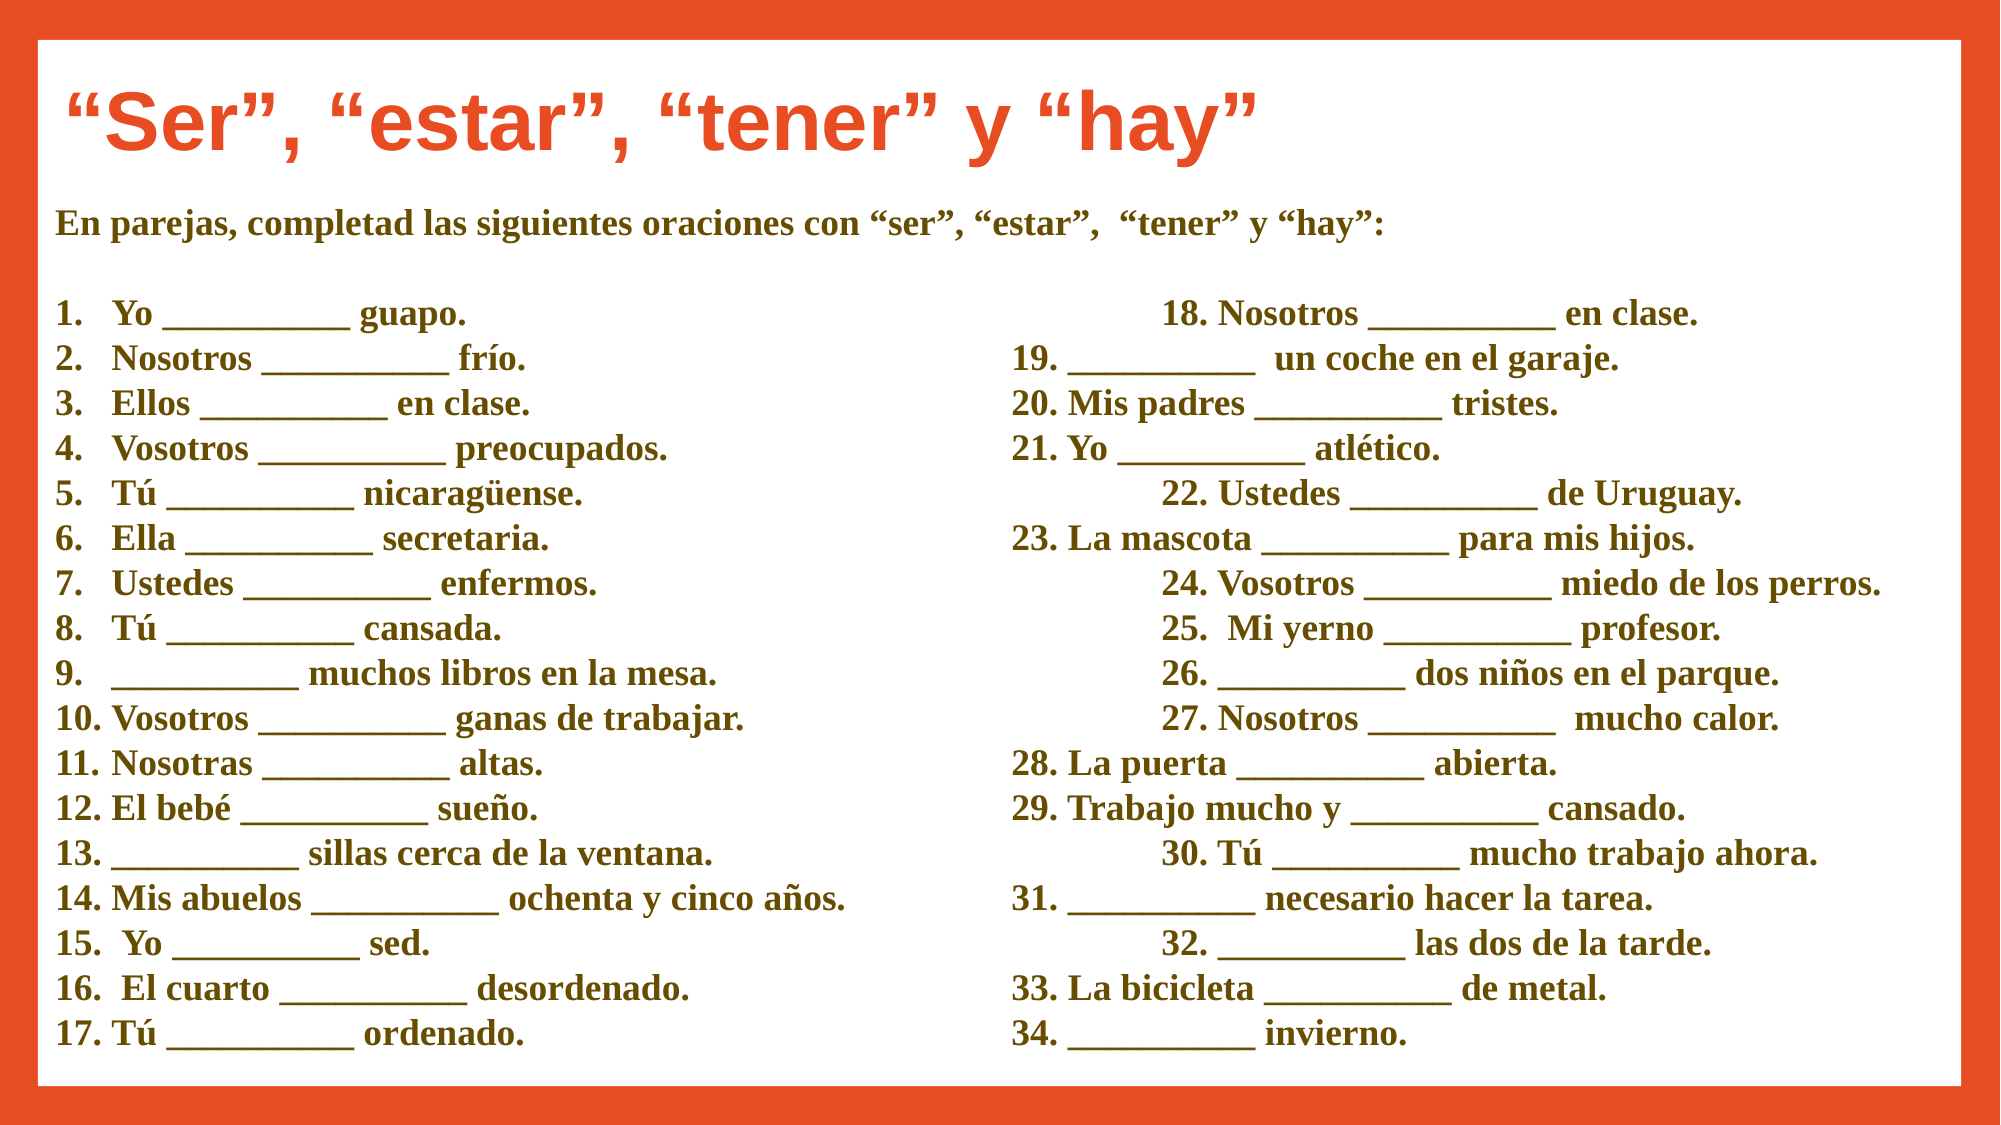

# “Ser”, “estar”, “tener” y “hay”
En parejas, completad las siguientes oraciones con “ser”, “estar”,  “tener” y “hay”:

Yo __________ guapo.					18. Nosotros __________ en clase.
Nosotros __________ frío.				19. __________  un coche en el garaje.
Ellos __________ en clase.				20. Mis padres __________ tristes.
Vosotros __________ preocupados.			21. Yo __________ atlético.
Tú __________ nicaragüense.				22. Ustedes __________ de Uruguay.
Ella __________ secretaria.				23. La mascota __________ para mis hijos.
Ustedes __________ enfermos.				24. Vosotros __________ miedo de los perros.
Tú __________ cansada.					25.  Mi yerno __________ profesor.
__________ muchos libros en la mesa.			26. __________ dos niños en el parque.
Vosotros __________ ganas de trabajar.			27. Nosotros __________  mucho calor.
Nosotras __________ altas.				28. La puerta __________ abierta.
El bebé __________ sueño.				29. Trabajo mucho y __________ cansado.
__________ sillas cerca de la ventana.			30. Tú __________ mucho trabajo ahora.
Mis abuelos __________ ochenta y cinco años.		31. __________ necesario hacer la tarea.
 Yo __________ sed.					32. __________ las dos de la tarde.
 El cuarto __________ desordenado.			33. La bicicleta __________ de metal.
Tú __________ ordenado.				34. __________ invierno.